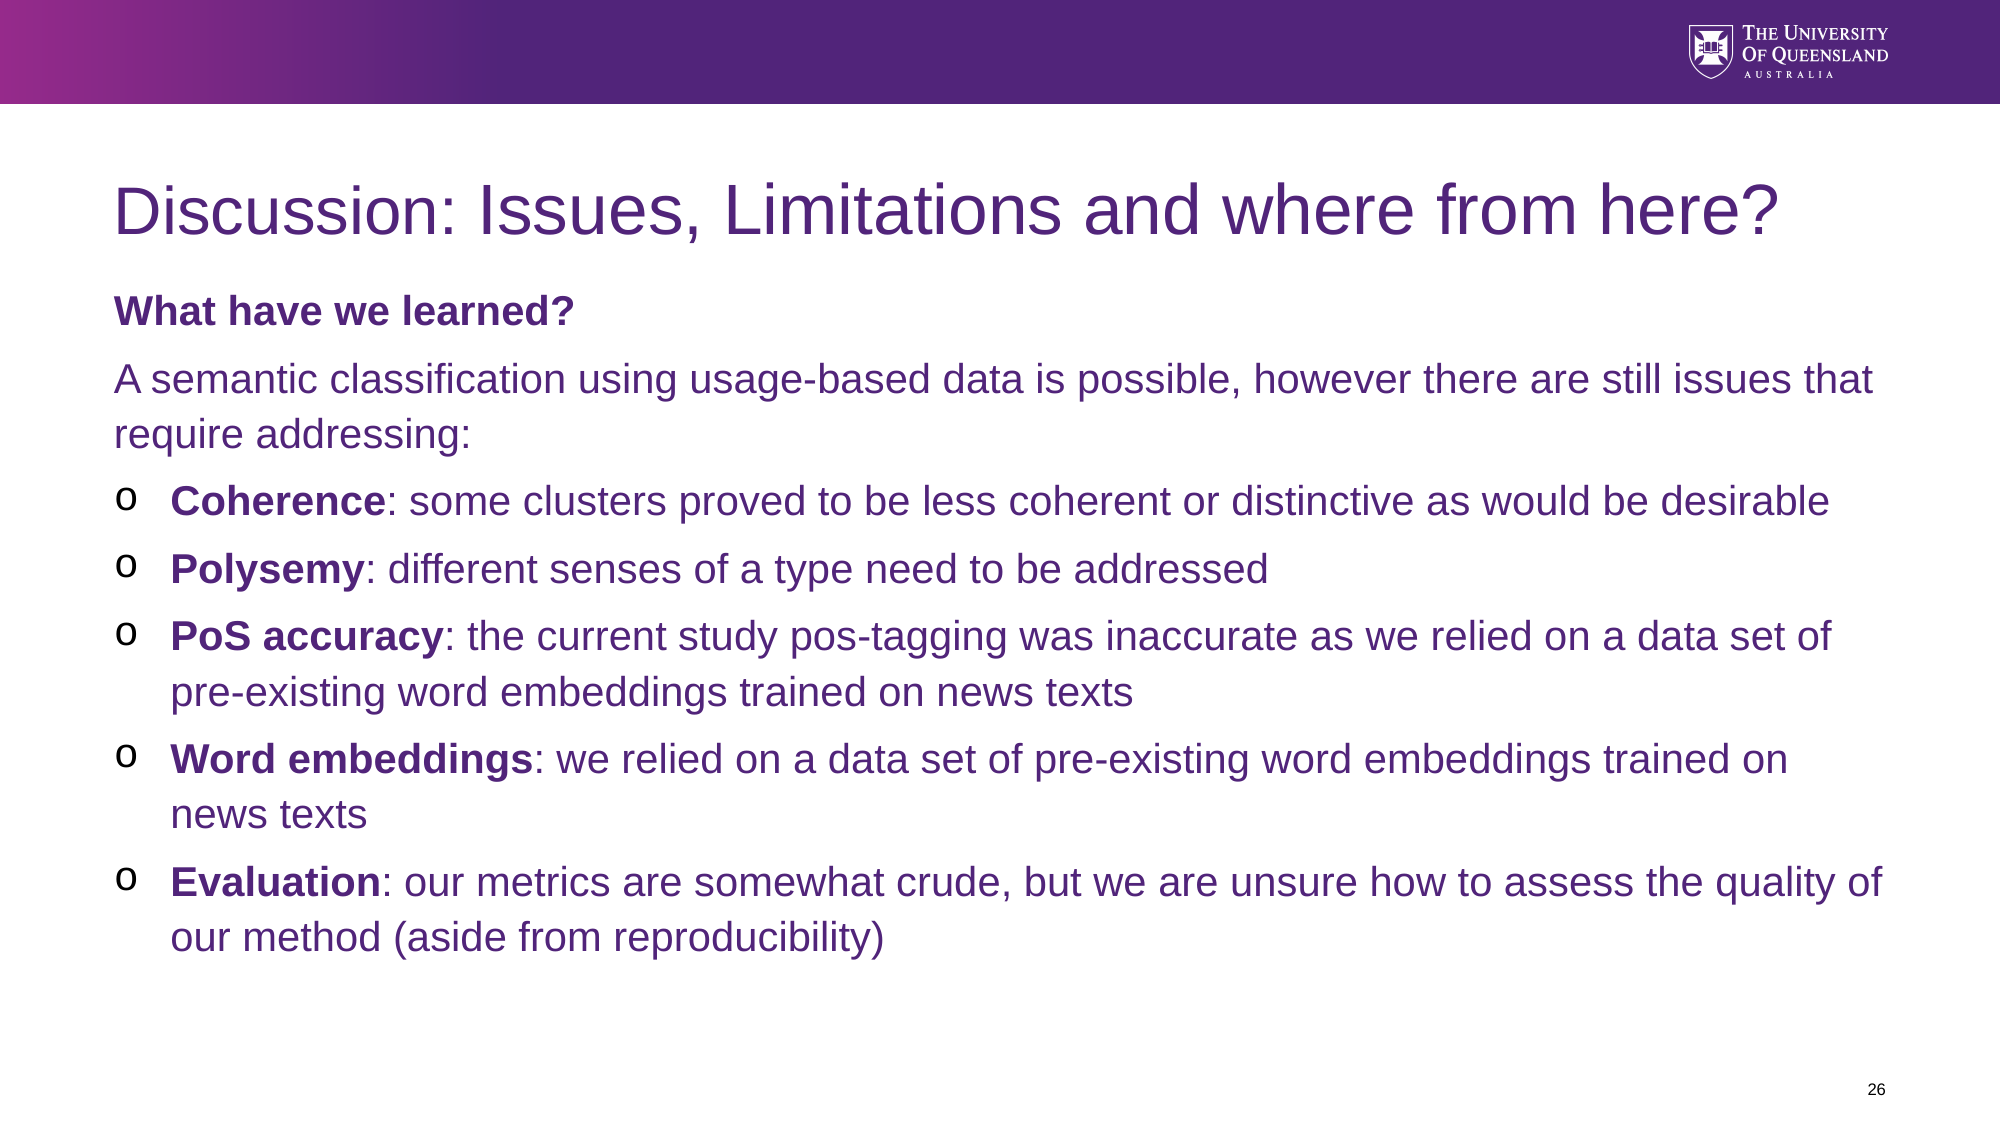

# Discussion: Issues, Limitations and where from here?
What have we learned?
A semantic classification using usage-based data is possible, however there are still issues that require addressing:
Coherence: some clusters proved to be less coherent or distinctive as would be desirable
Polysemy: different senses of a type need to be addressed
PoS accuracy: the current study pos-tagging was inaccurate as we relied on a data set of pre-existing word embeddings trained on news texts
Word embeddings: we relied on a data set of pre-existing word embeddings trained on news texts
Evaluation: our metrics are somewhat crude, but we are unsure how to assess the quality of our method (aside from reproducibility)

26